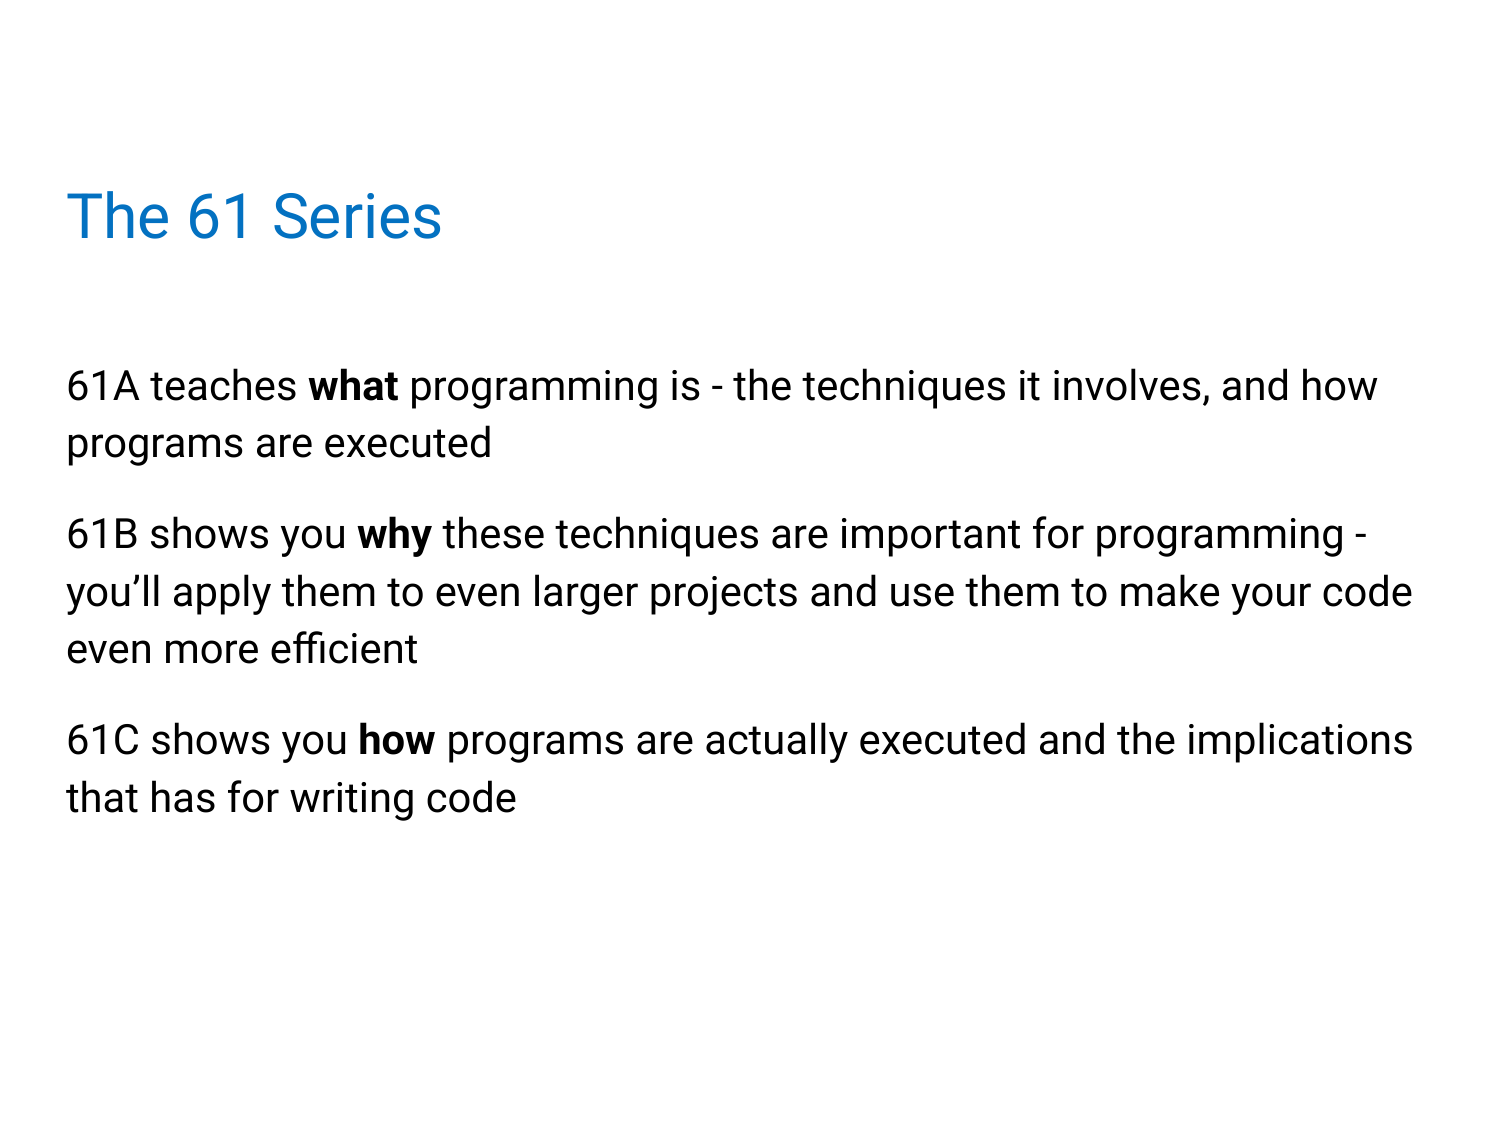

# The 61 Series
61A teaches what programming is - the techniques it involves, and how programs are executed
61B shows you why these techniques are important for programming - you’ll apply them to even larger projects and use them to make your code even more efficient
61C shows you how programs are actually executed and the implications that has for writing code